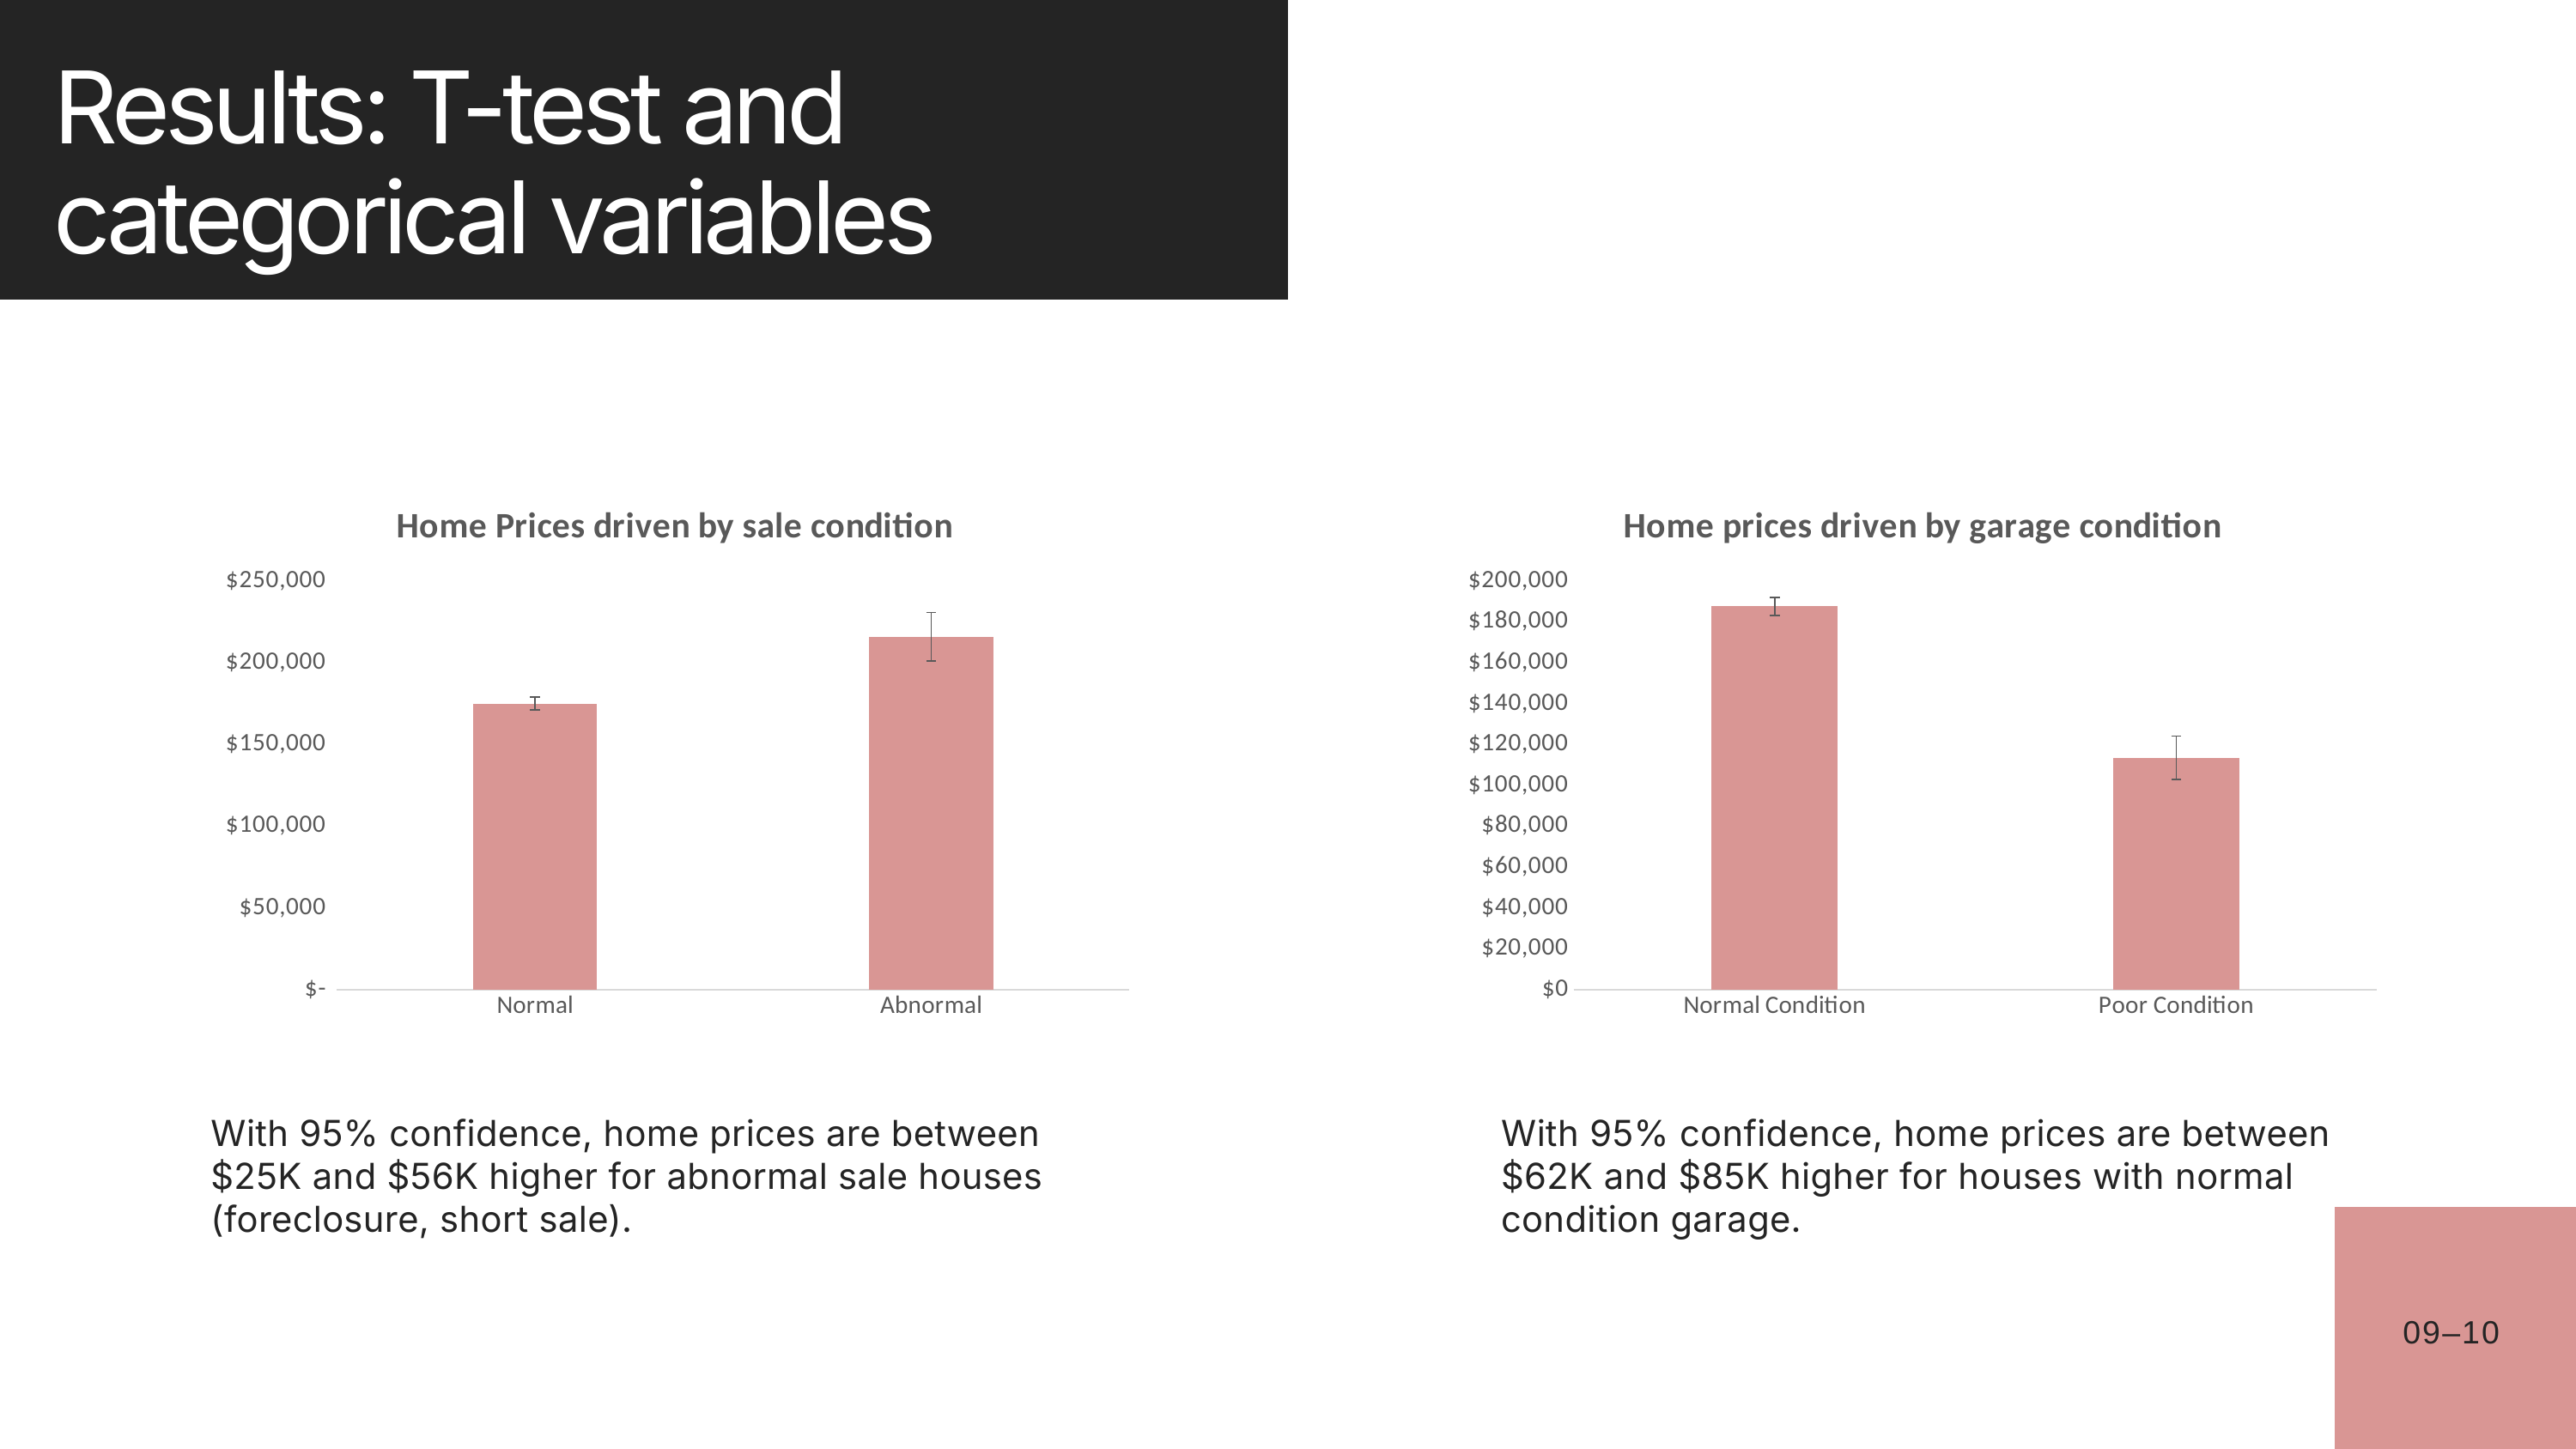

Results: T-test and categorical variables

### Chart: Home Prices driven by sale condition

| Category |  |
|---|---|
| Normal | 175202.21953255427 |
| Abnormal | 216086.98230088496 |

### Chart: Home prices driven by garage condition

| Category |  |
|---|---|
| Normal Condition | 187736.61555721765 |
| Poor Condition | 113628.35714285714 |

With 95% confidence, home prices are between
$25K and $56K higher for abnormal sale houses (foreclosure, short sale).
With 95% confidence, home prices are between $62K and $85K higher for houses with normal condition garage.

09–10